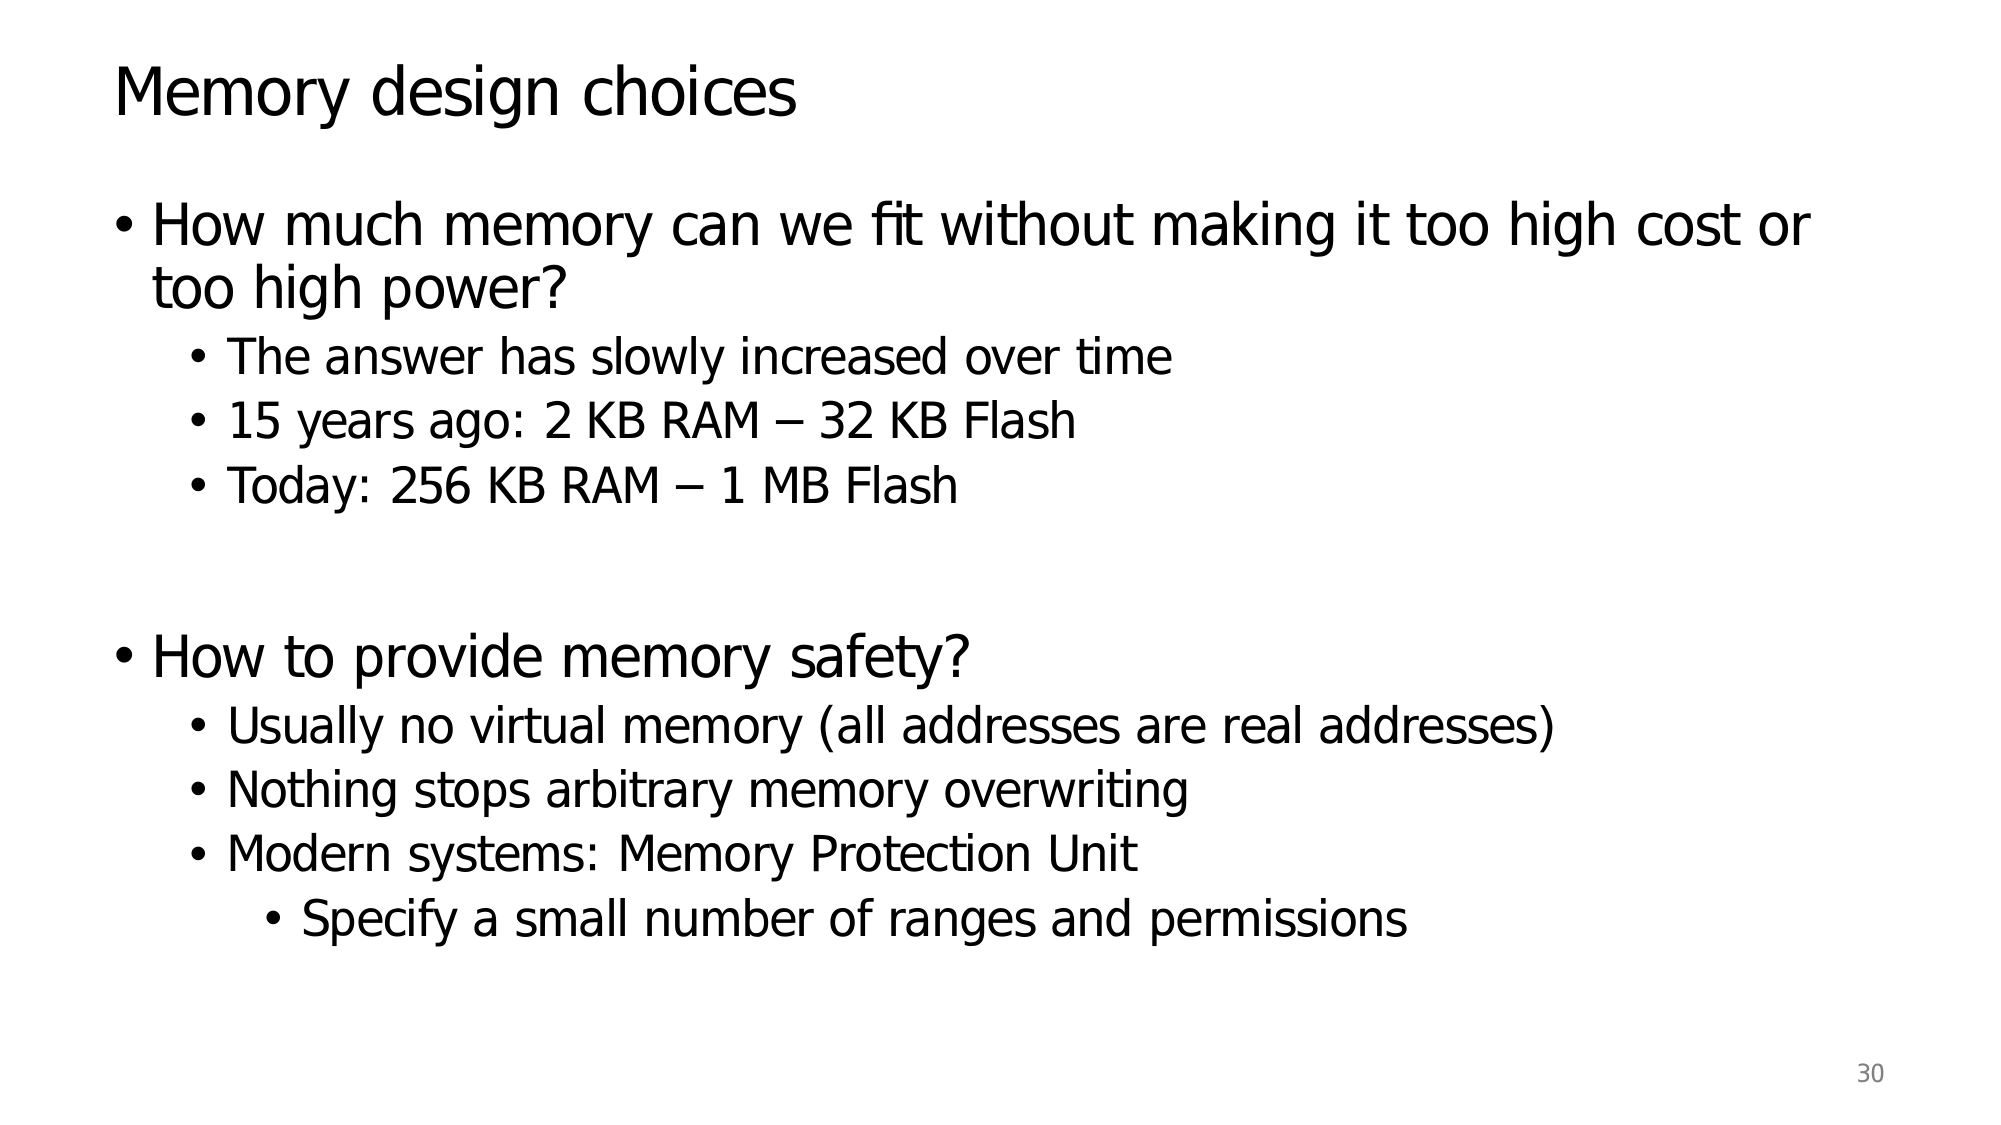

# Memory design choices
How much memory can we fit without making it too high cost or too high power?
The answer has slowly increased over time
15 years ago: 2 KB RAM – 32 KB Flash
Today: 256 KB RAM – 1 MB Flash

How to provide memory safety?
Usually no virtual memory (all addresses are real addresses)
Nothing stops arbitrary memory overwriting
Modern systems: Memory Protection Unit
Specify a small number of ranges and permissions
30